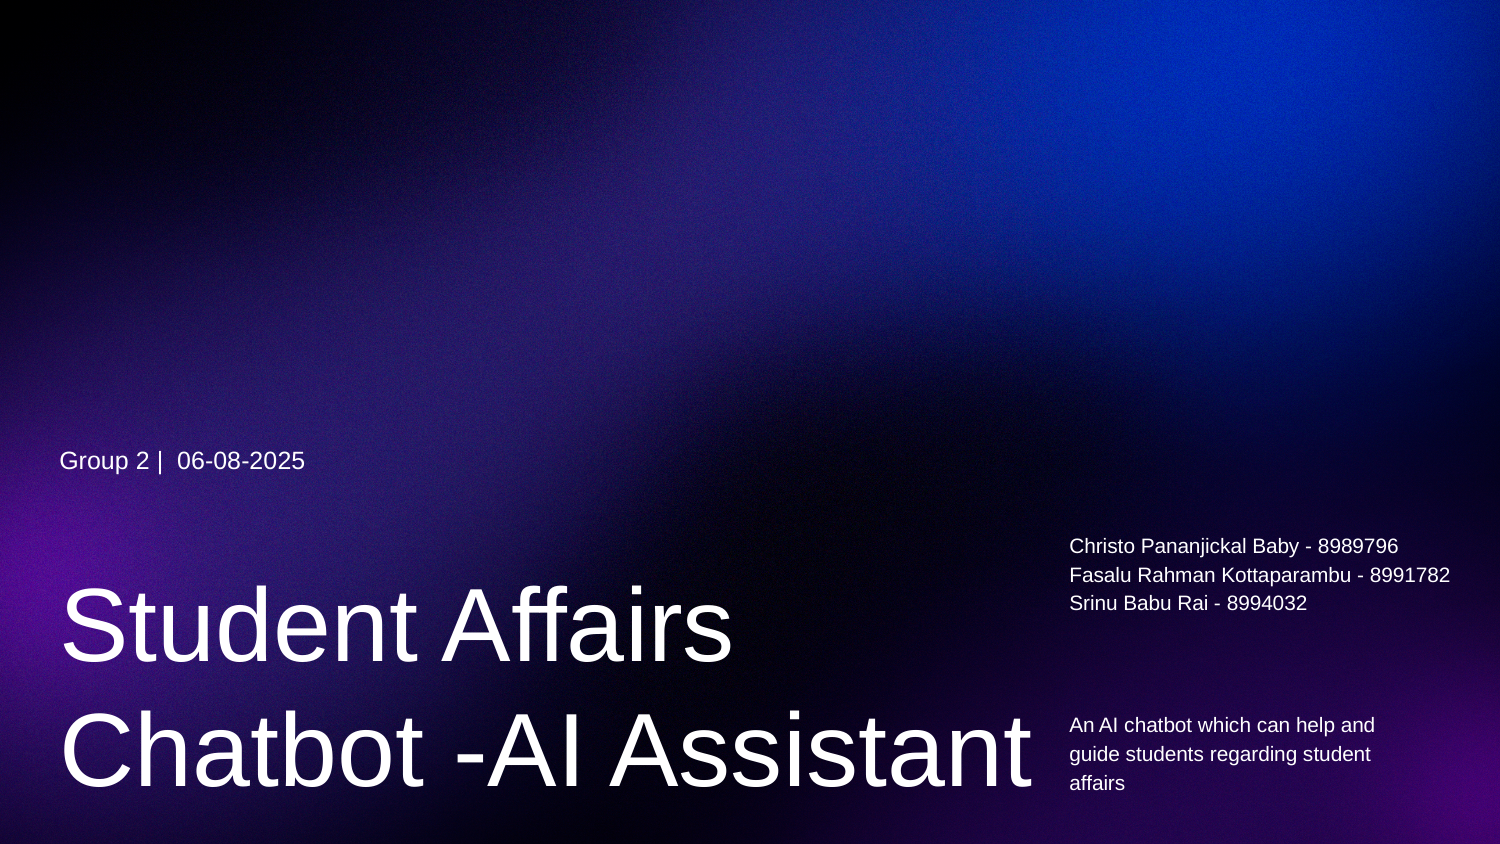

Group 2 |  06-08-2025
# Student Affairs Chatbot -AI Assistant
Christo Pananjickal Baby - 8989796
Fasalu Rahman Kottaparambu - 8991782
Srinu Babu Rai - 8994032
An AI chatbot which can help and guide students regarding student affairs